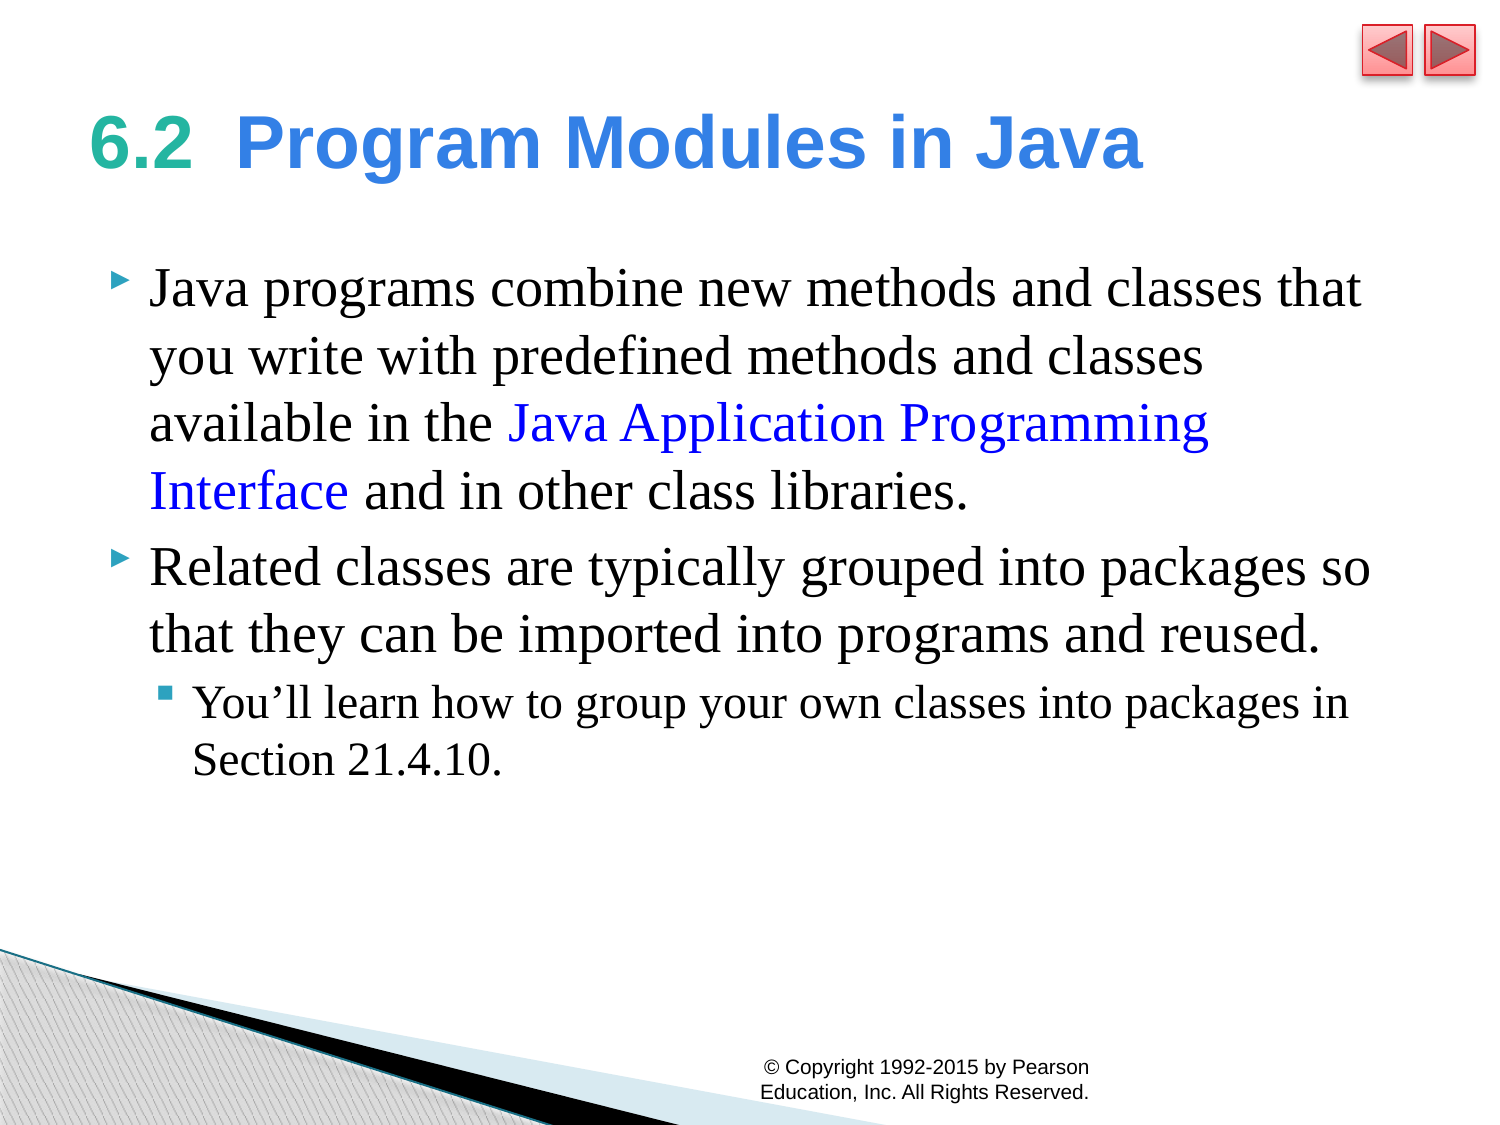

# 6.2  Program Modules in Java
Java programs combine new methods and classes that you write with predefined methods and classes available in the Java Application Programming Interface and in other class libraries.
Related classes are typically grouped into packages so that they can be imported into programs and reused.
You’ll learn how to group your own classes into packages in Section 21.4.10.
© Copyright 1992-2015 by Pearson Education, Inc. All Rights Reserved.